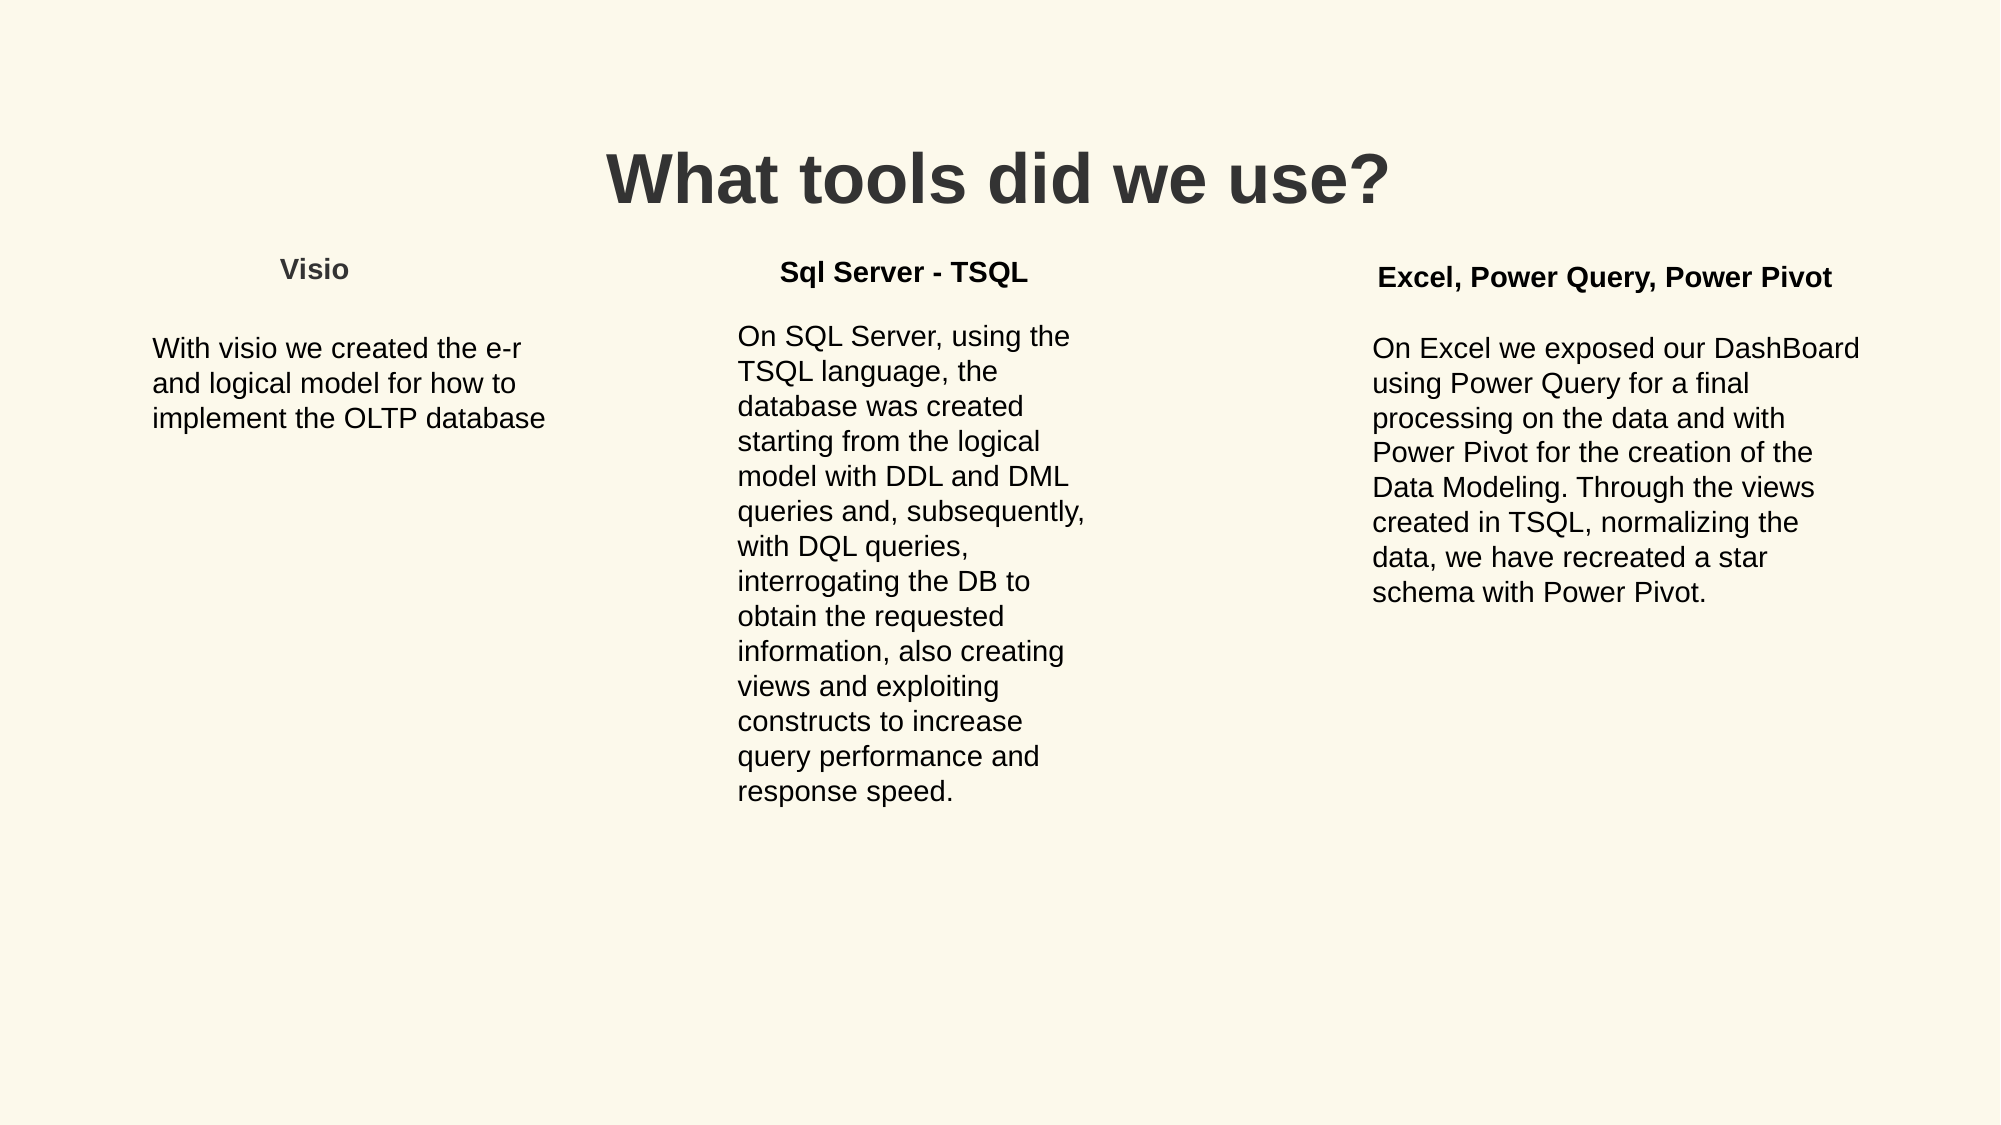

# What tools did we use?
Visio
Sql Server - TSQL
Excel, Power Query, Power Pivot
On SQL Server, using the TSQL language, the database was created starting from the logical model with DDL and DML queries and, subsequently, with DQL queries, interrogating the DB to obtain the requested information, also creating views and exploiting constructs to increase query performance and response speed.
With visio we created the e-r and logical model for how to implement the OLTP database
On Excel we exposed our DashBoard using Power Query for a final processing on the data and with Power Pivot for the creation of the Data Modeling. Through the views created in TSQL, normalizing the data, we have recreated a star schema with Power Pivot.